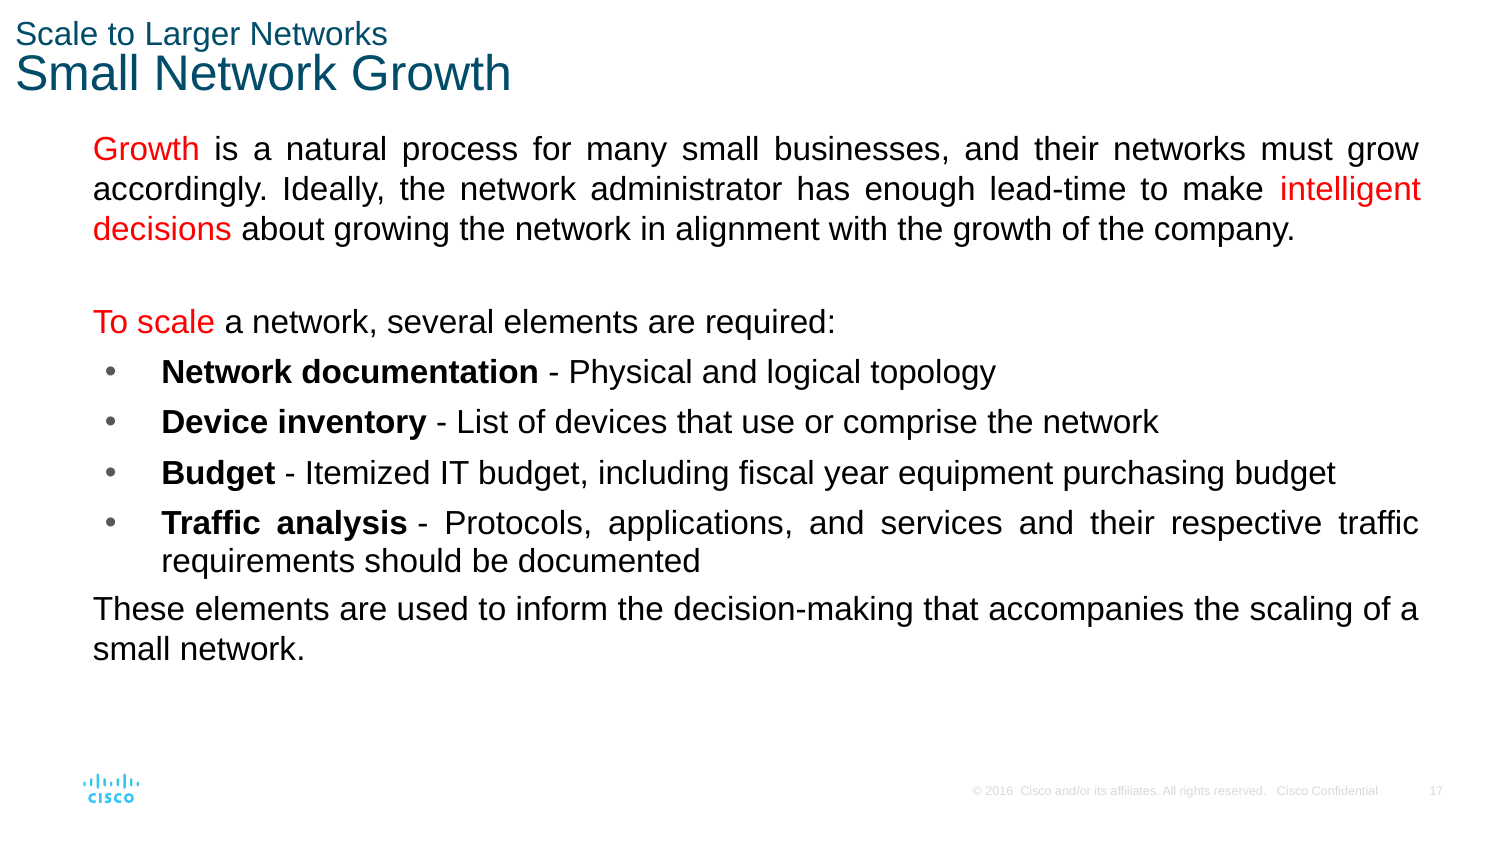

# Scale to Larger Networks Small Network Growth
Growth is a natural process for many small businesses, and their networks must grow accordingly. Ideally, the network administrator has enough lead-time to make intelligent decisions about growing the network in alignment with the growth of the company.

To scale a network, several elements are required:
Network documentation - Physical and logical topology
Device inventory - List of devices that use or comprise the network
Budget - Itemized IT budget, including fiscal year equipment purchasing budget
Traffic analysis - Protocols, applications, and services and their respective traffic requirements should be documented
These elements are used to inform the decision-making that accompanies the scaling of a small network.